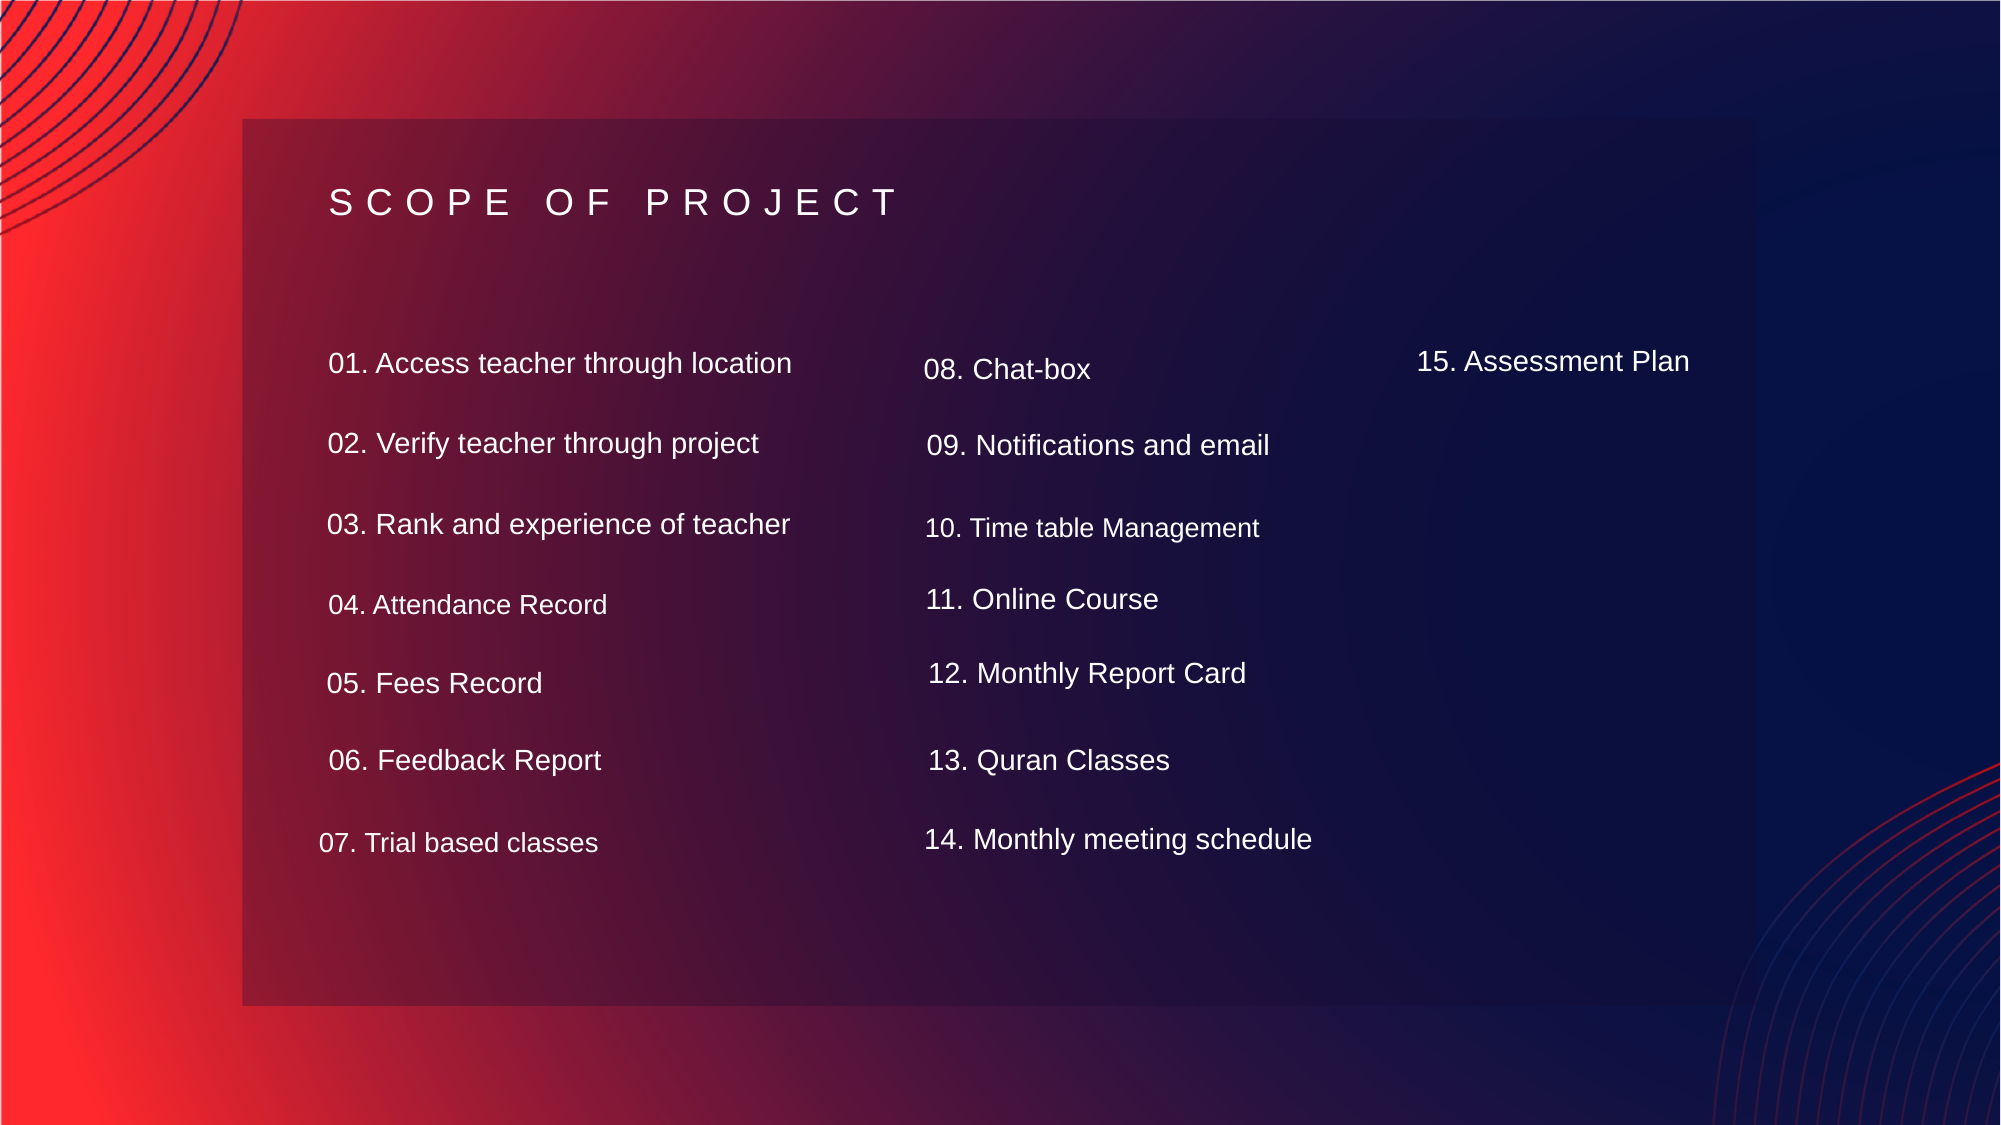

SCOPE OF PROJECT
15. Assessment Plan
01. Access teacher through location
08. Chat-box
02. Verify teacher through project
09. Notifications and email
03. Rank and experience of teacher
10. Time table Management
11. Online Course
04. Attendance Record
12. Monthly Report Card
05. Fees Record
06. Feedback Report
13. Quran Classes
14. Monthly meeting schedule
07. Trial based classes